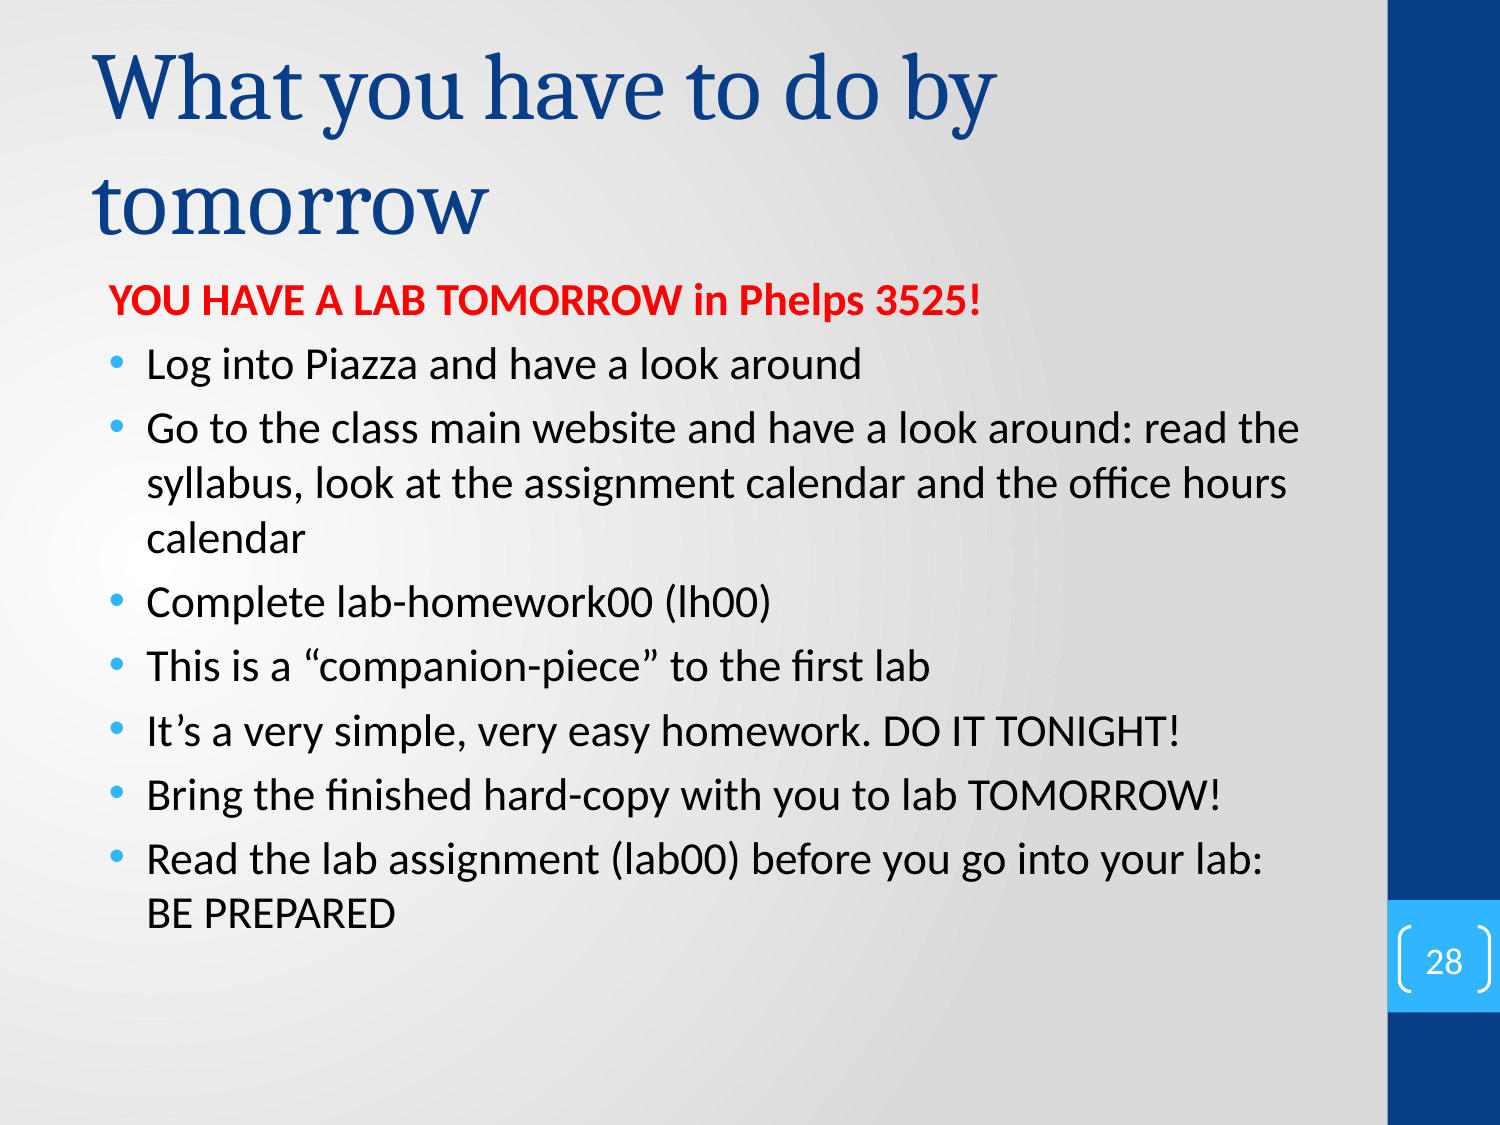

# What you have to do by tomorrow
YOU HAVE A LAB TOMORROW in Phelps 3525!
Log into Piazza and have a look around
Go to the class main website and have a look around: read the syllabus, look at the assignment calendar and the office hours calendar
Complete lab-homework00 (lh00)
This is a “companion-piece” to the first lab
It’s a very simple, very easy homework. DO IT TONIGHT!
Bring the finished hard-copy with you to lab TOMORROW!
Read the lab assignment (lab00) before you go into your lab: BE PREPARED

28